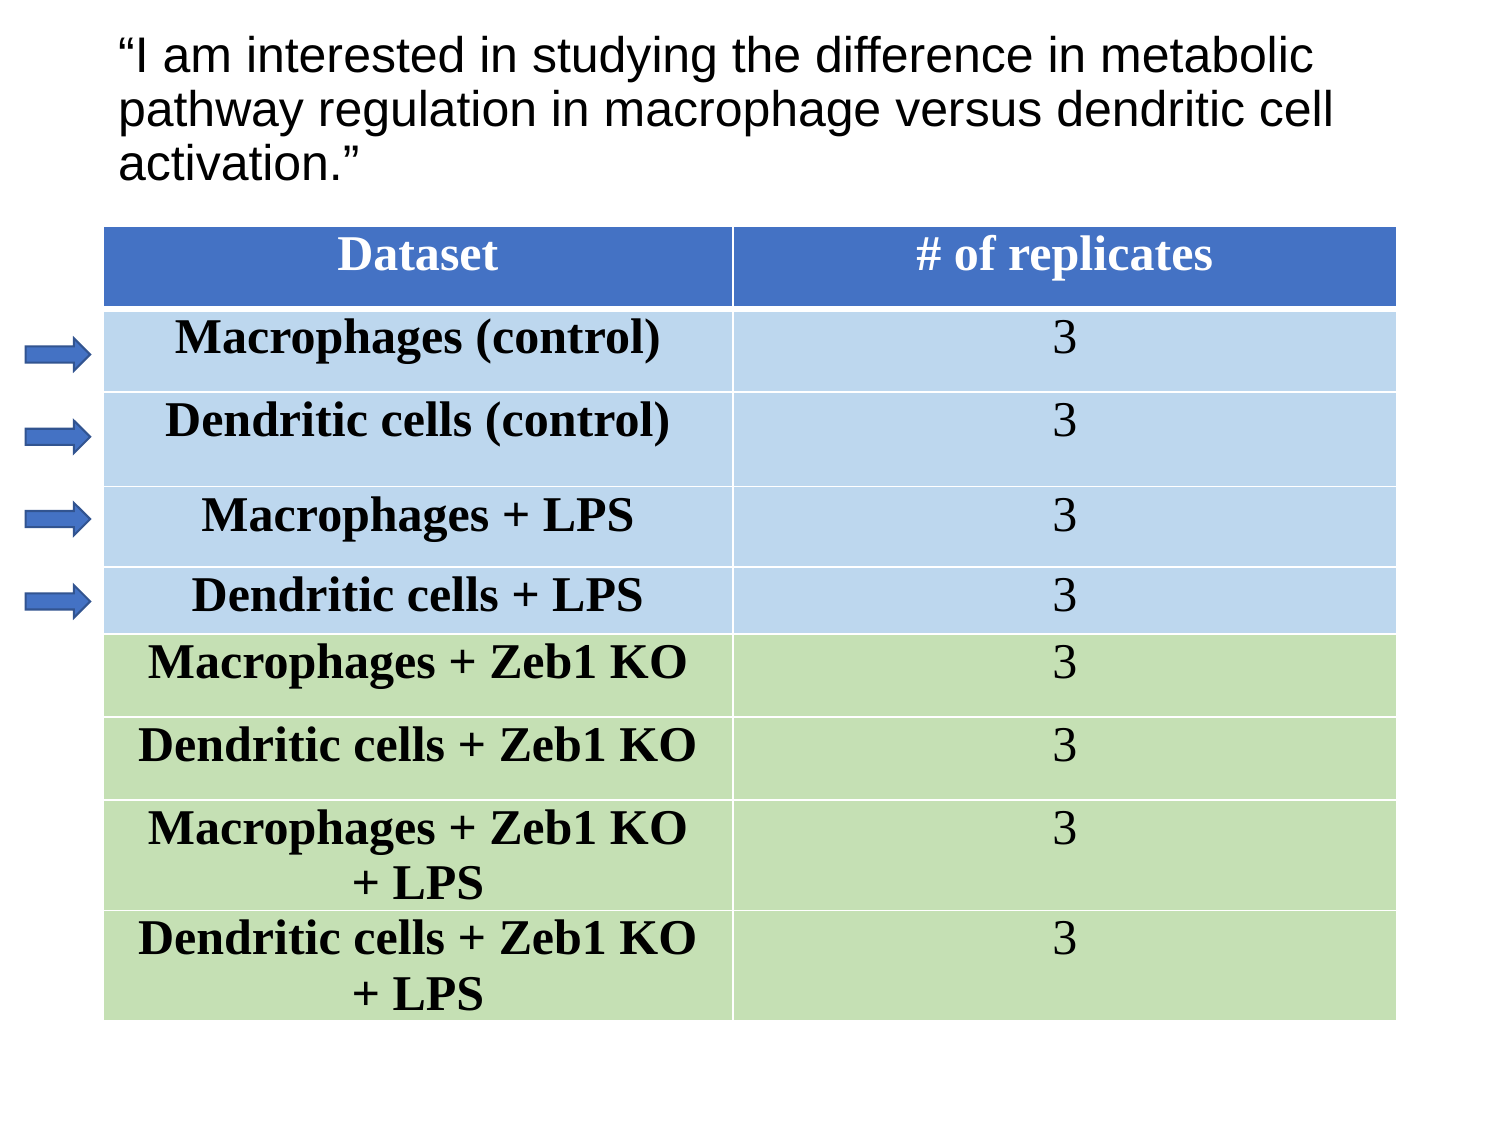

| Dataset | # of replicates |
| --- | --- |
| Macrophages (control) | 3 |
| Dendritic cells (control) | 3 |
| Macrophages + LPS | 3 |
| Dendritic cells + LPS | 3 |
| Macrophages + Zeb1 KO | 3 |
| Dendritic cells + Zeb1 KO | 3 |
| Macrophages + Zeb1 KO + LPS | 3 |
| Dendritic cells + Zeb1 KO + LPS | 3 |
# “I am interested in studying the difference in metabolic pathway regulation in macrophage versus dendritic cell activation.”